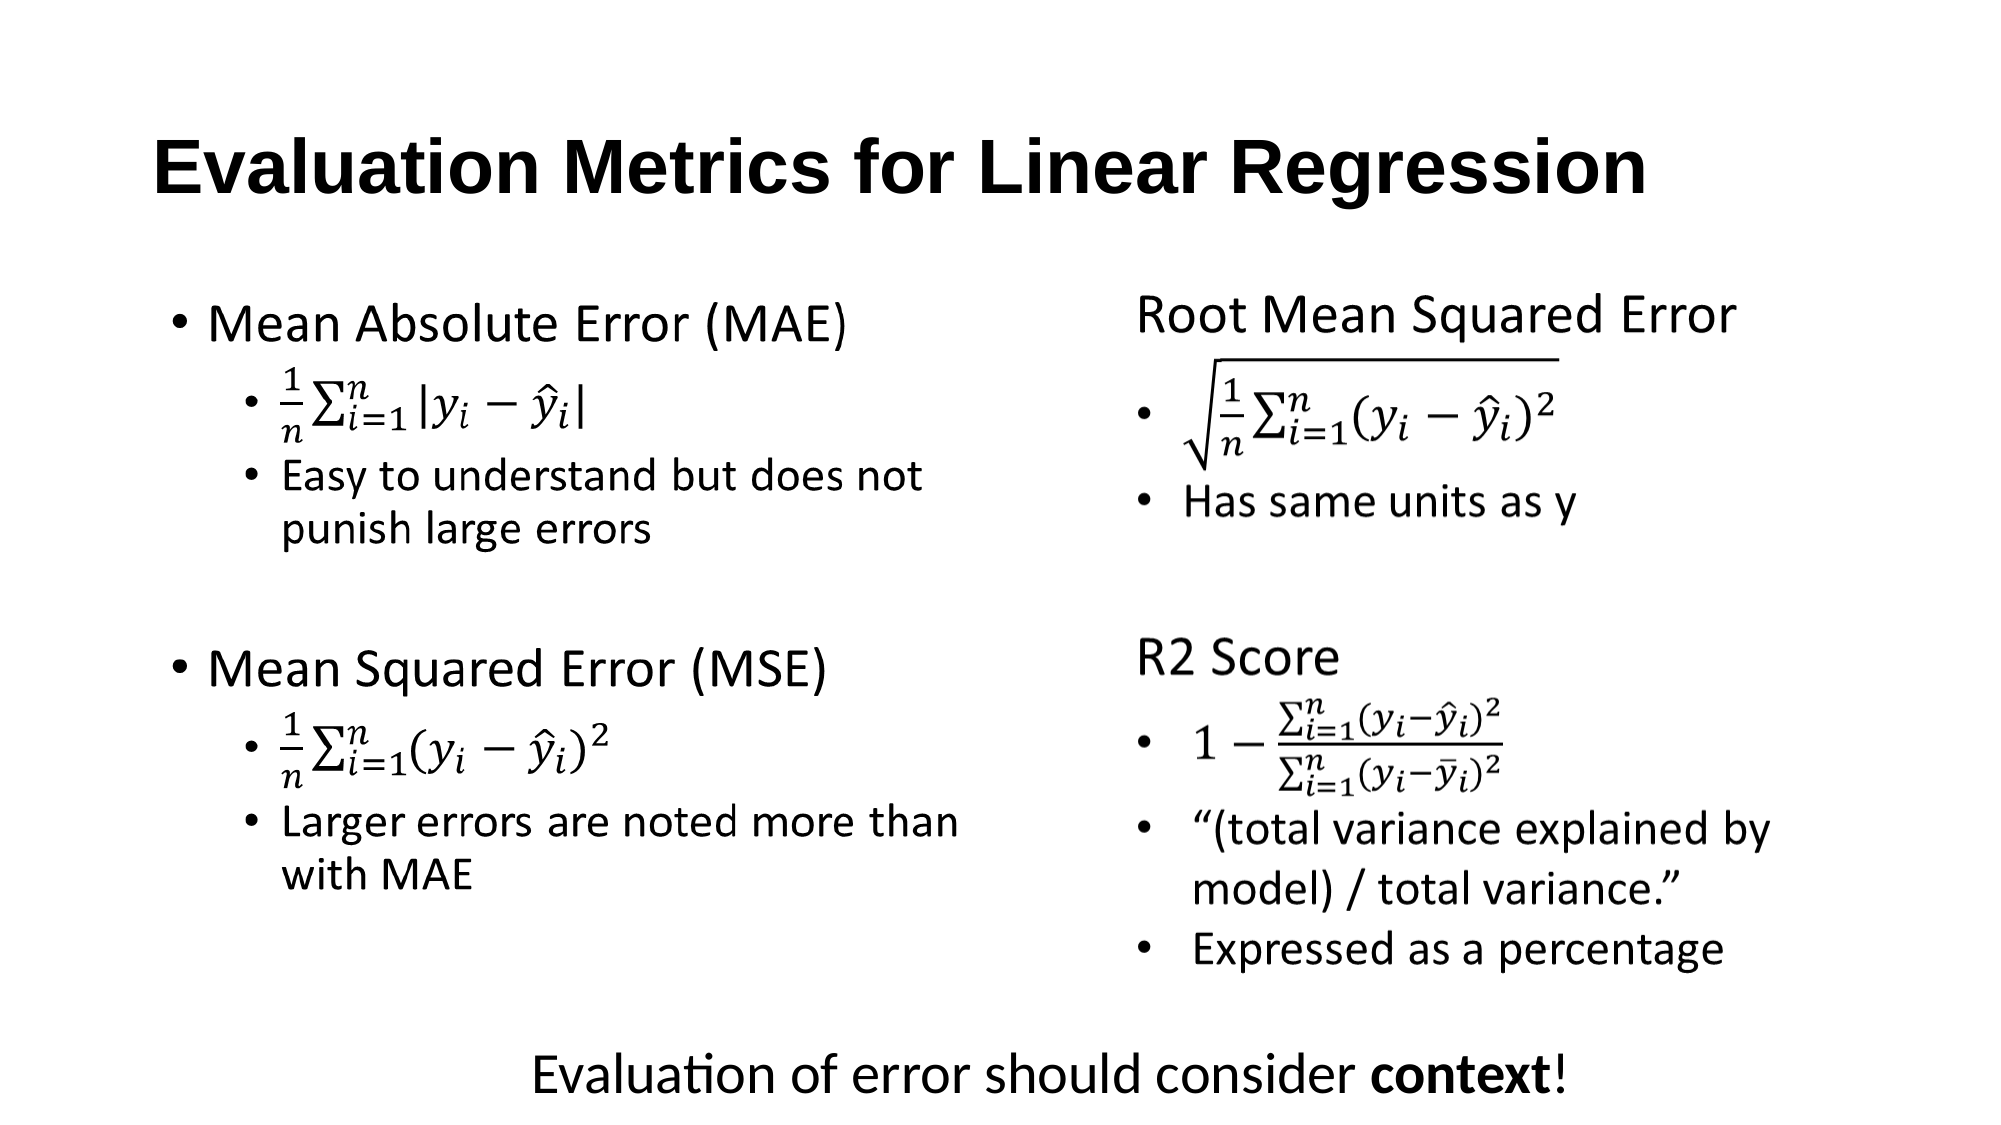

# Evaluation Metrics for Linear Regression

Evaluation of error should consider context!